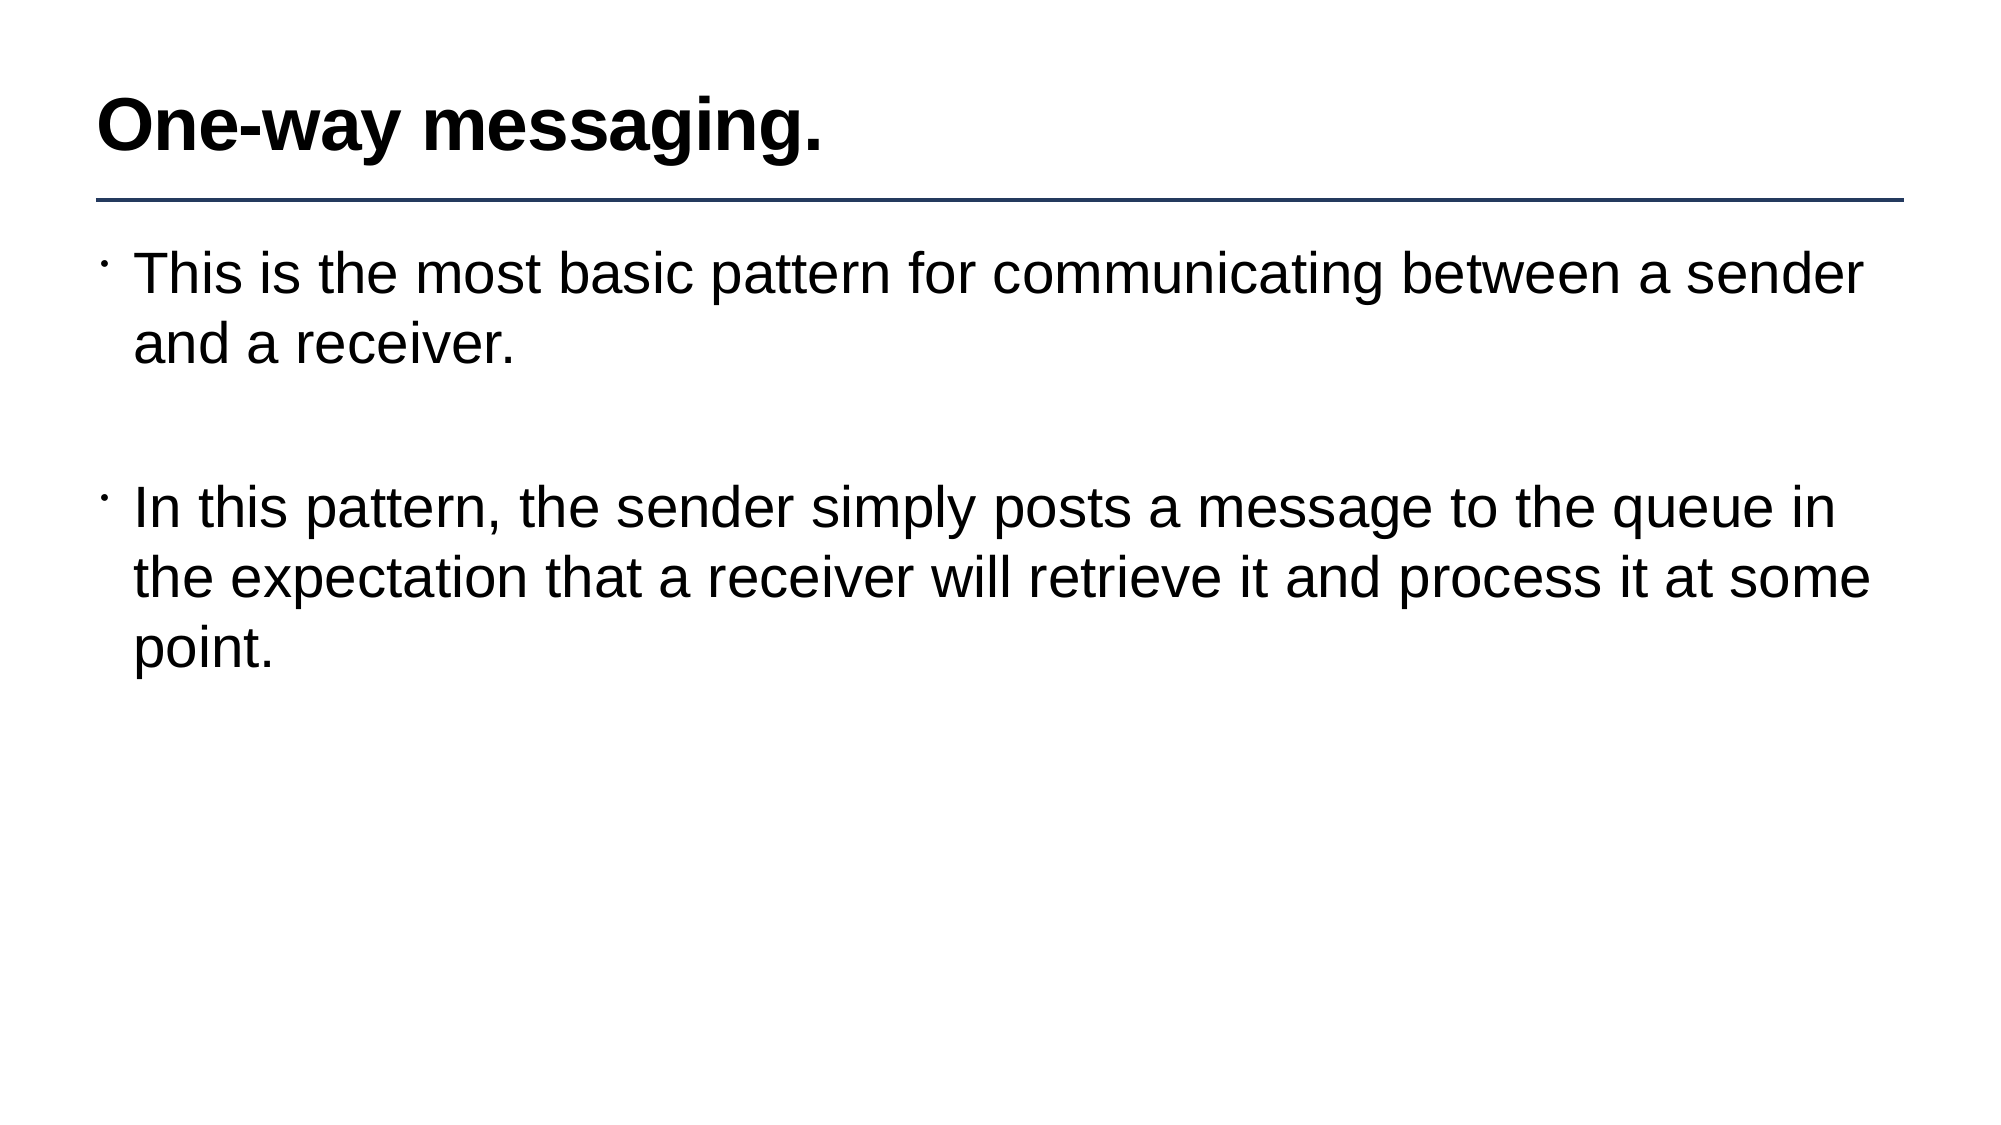

# One-way messaging.
This is the most basic pattern for communicating between a sender and a receiver.

In this pattern, the sender simply posts a message to the queue in the expectation that a receiver will retrieve it and process it at some point.